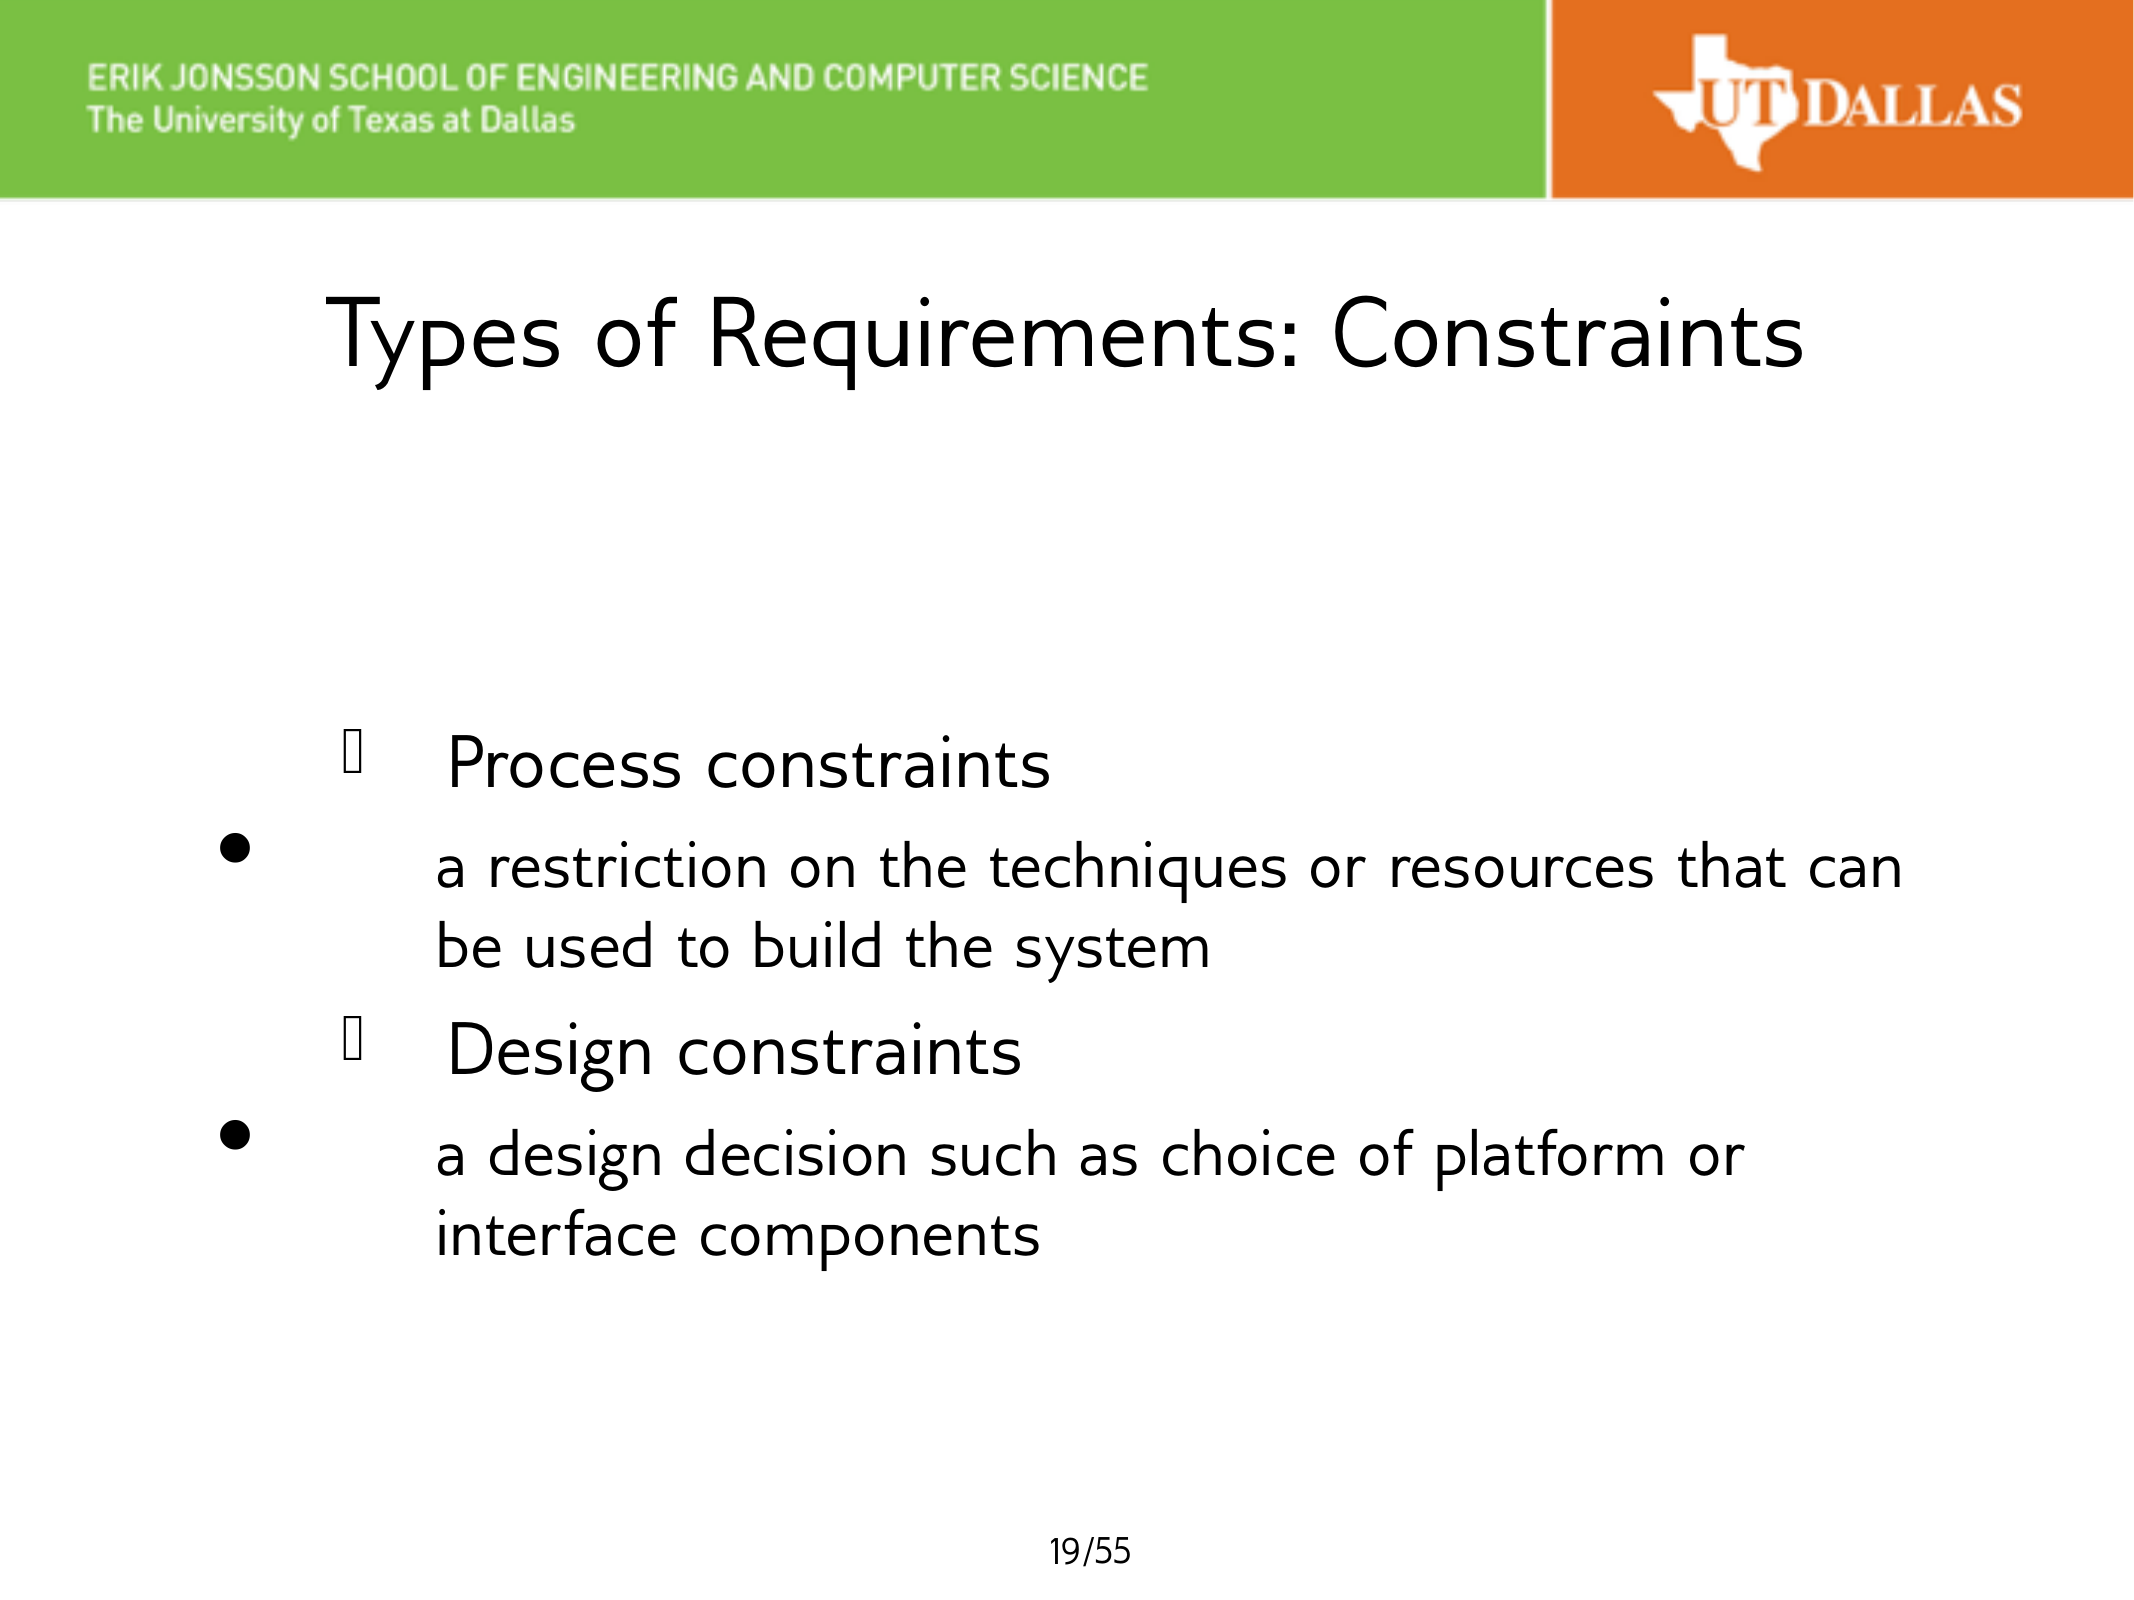

# Types of Requirements: Constraints
Process constraints
a restriction on the techniques or resources that can be used to build the system
Design constraints
a design decision such as choice of platform or interface components
19